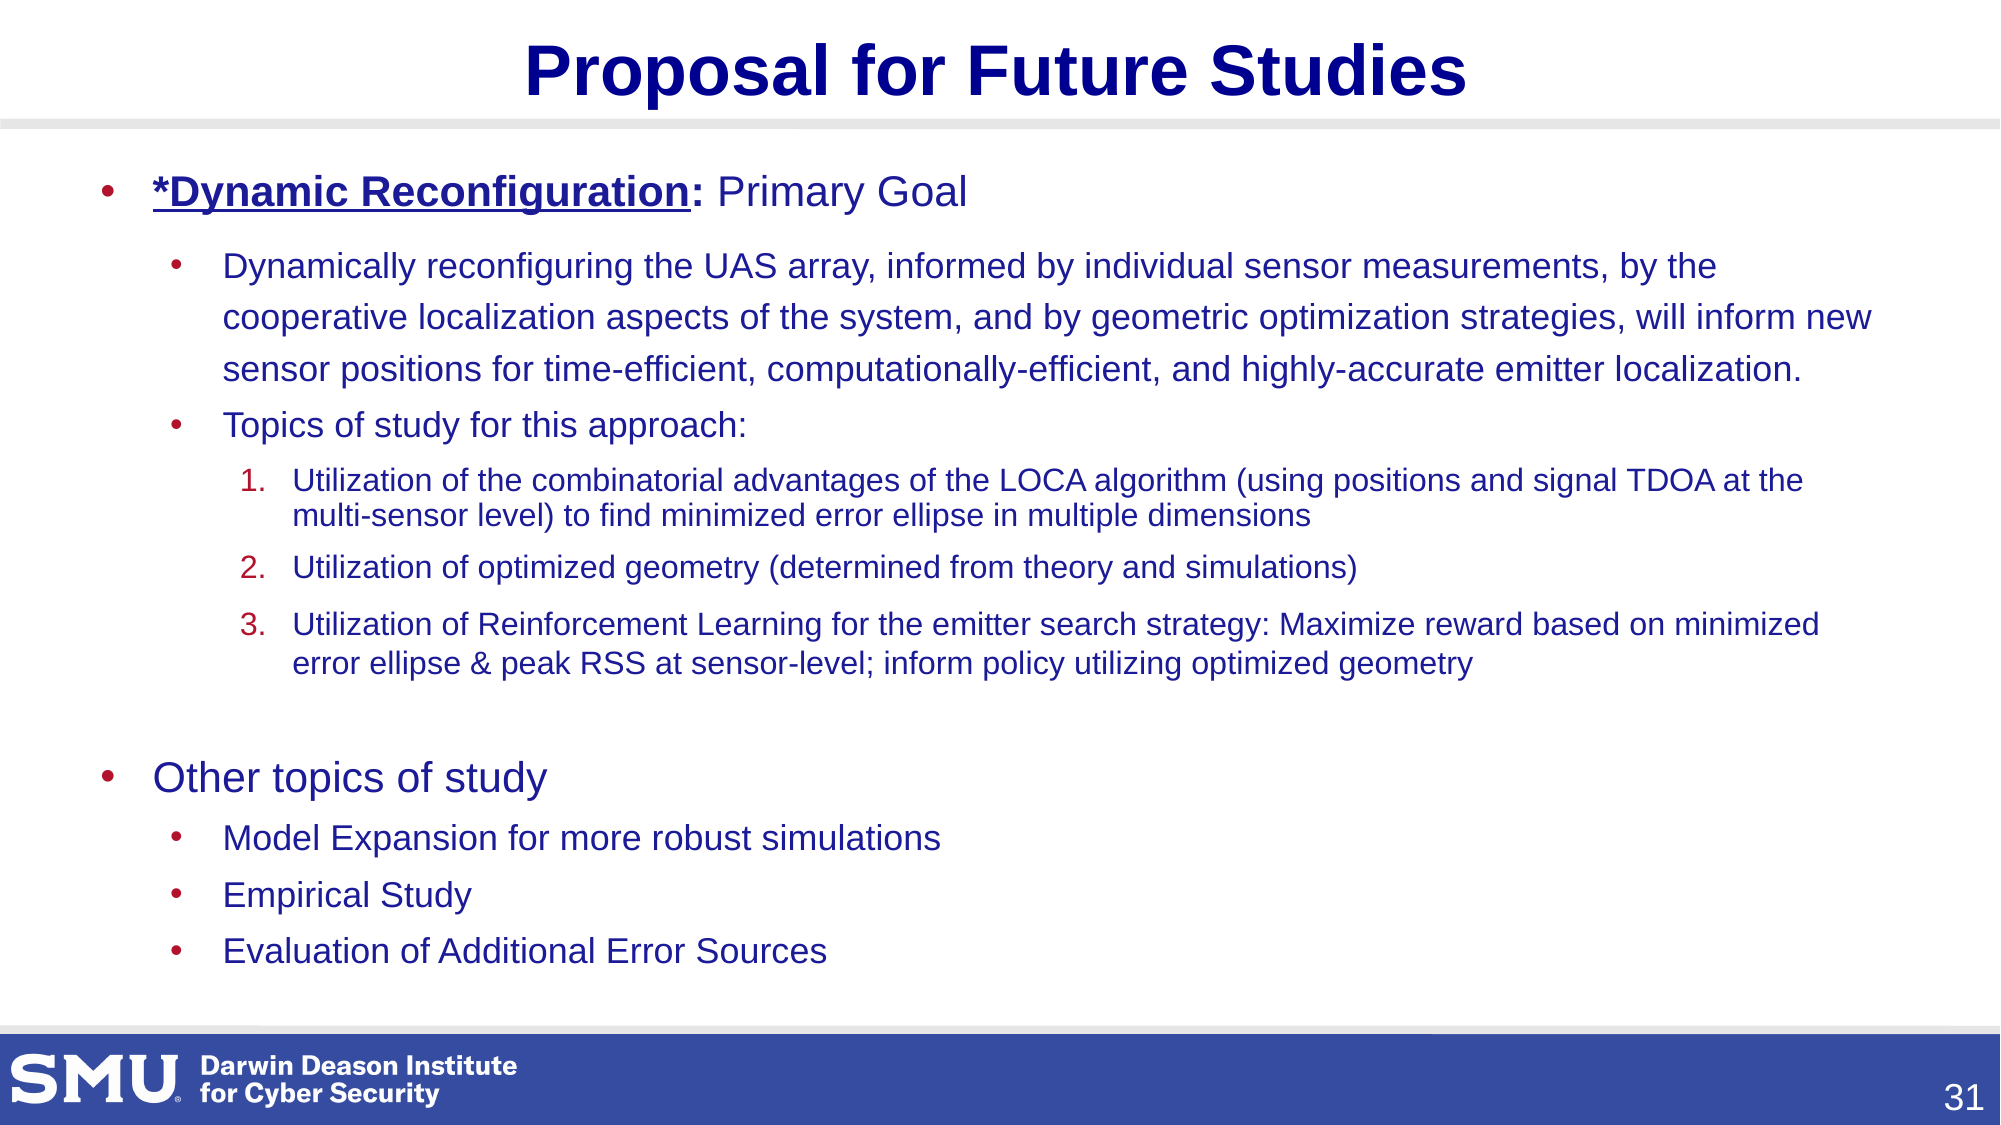

Proposal for Future Studies
*Dynamic Reconfiguration: Primary Goal
Dynamically reconfiguring the UAS array, informed by individual sensor measurements, by the cooperative localization aspects of the system, and by geometric optimization strategies, will inform new sensor positions for time-efficient, computationally-efficient, and highly-accurate emitter localization.
Topics of study for this approach:
Utilization of the combinatorial advantages of the LOCA algorithm (using positions and signal TDOA at the multi-sensor level) to find minimized error ellipse in multiple dimensions
Utilization of optimized geometry (determined from theory and simulations)
Utilization of Reinforcement Learning for the emitter search strategy: Maximize reward based on minimized error ellipse & peak RSS at sensor-level; inform policy utilizing optimized geometry

Other topics of study
Model Expansion for more robust simulations
Empirical Study
Evaluation of Additional Error Sources
31